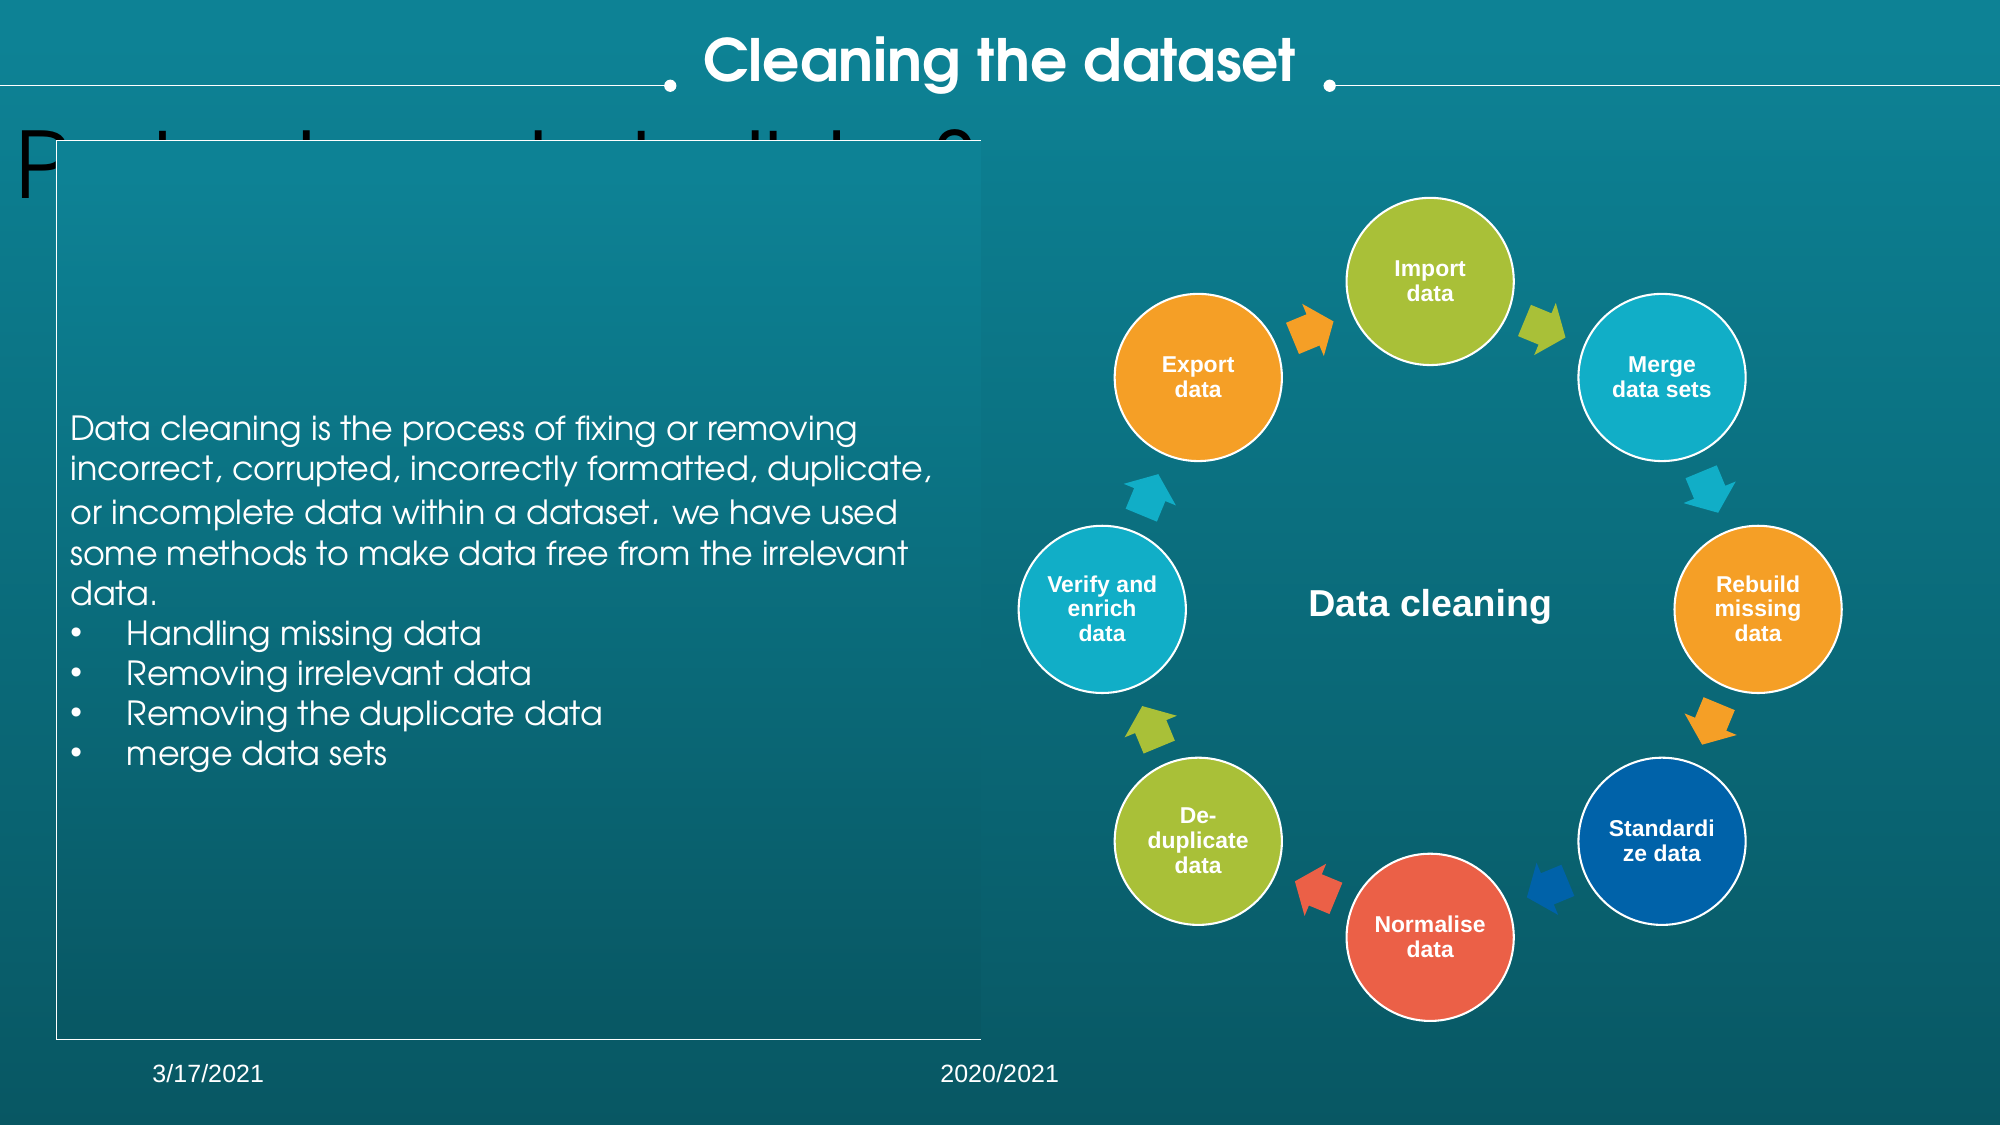

Cleaning the dataset
Project analysis slide 3
Data cleaning is the process of fixing or removing incorrect, corrupted, incorrectly formatted, duplicate, or incomplete data within a dataset. we have used some methods to make data free from the irrelevant data.
Handling missing data
Removing irrelevant data
Removing the duplicate data
merge data sets
Import data

Merge data sets

Rebuild missing data

Standardize data

Normalise data

De-duplicate data

Verify and enrich data

Export data

Data cleaning
3/17/2021
2020/2021